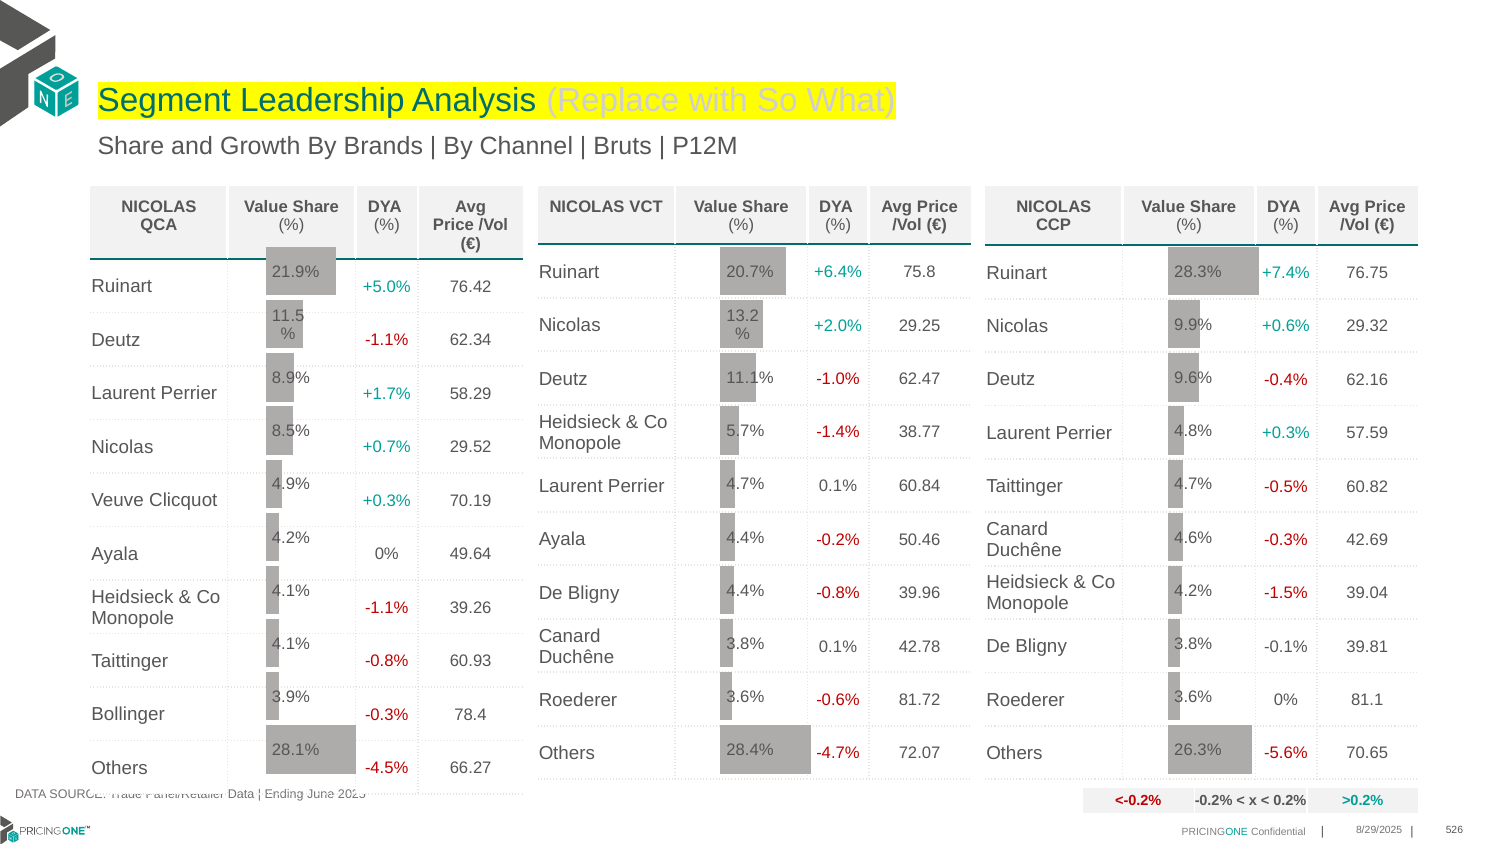

# Segment Leadership Analysis (Replace with So What)
Share and Growth By Brands | By Channel | Bruts | P12M
| NICOLAS VCT | Value Share (%) | DYA (%) | Avg Price /Vol (€) |
| --- | --- | --- | --- |
| Ruinart |  | +6.4% | 75.8 |
| Nicolas |  | +2.0% | 29.25 |
| Deutz |  | -1.0% | 62.47 |
| Heidsieck & Co Monopole |  | -1.4% | 38.77 |
| Laurent Perrier |  | 0.1% | 60.84 |
| Ayala |  | -0.2% | 50.46 |
| De Bligny |  | -0.8% | 39.96 |
| Canard Duchêne |  | 0.1% | 42.78 |
| Roederer |  | -0.6% | 81.72 |
| Others |  | -4.7% | 72.07 |
| NICOLAS QCA | Value Share (%) | DYA (%) | Avg Price /Vol (€) |
| --- | --- | --- | --- |
| Ruinart |  | +5.0% | 76.42 |
| Deutz |  | -1.1% | 62.34 |
| Laurent Perrier |  | +1.7% | 58.29 |
| Nicolas |  | +0.7% | 29.52 |
| Veuve Clicquot |  | +0.3% | 70.19 |
| Ayala |  | 0% | 49.64 |
| Heidsieck & Co Monopole |  | -1.1% | 39.26 |
| Taittinger |  | -0.8% | 60.93 |
| Bollinger |  | -0.3% | 78.4 |
| Others |  | -4.5% | 66.27 |
| NICOLAS CCP | Value Share (%) | DYA (%) | Avg Price /Vol (€) |
| --- | --- | --- | --- |
| Ruinart |  | +7.4% | 76.75 |
| Nicolas |  | +0.6% | 29.32 |
| Deutz |  | -0.4% | 62.16 |
| Laurent Perrier |  | +0.3% | 57.59 |
| Taittinger |  | -0.5% | 60.82 |
| Canard Duchêne |  | -0.3% | 42.69 |
| Heidsieck & Co Monopole |  | -1.5% | 39.04 |
| De Bligny |  | -0.1% | 39.81 |
| Roederer |  | 0% | 81.1 |
| Others |  | -5.6% | 70.65 |

### Chart

| Category | Bruts | NICOLAS QCA |
|---|---|
|  | 0.2187763318113335 |

### Chart

| Category | Bruts | NICOLAS VCT |
|---|---|
|  | 0.20681157001213463 |

### Chart

| Category | Bruts | NICOLAS CCP |
|---|---|
|  | 0.2833218709813944 |
DATA SOURCE: Trade Panel/Retailer Data | Ending June 2025
| <-0.2% | -0.2% < x < 0.2% | >0.2% |
| --- | --- | --- |

8/29/2025
526